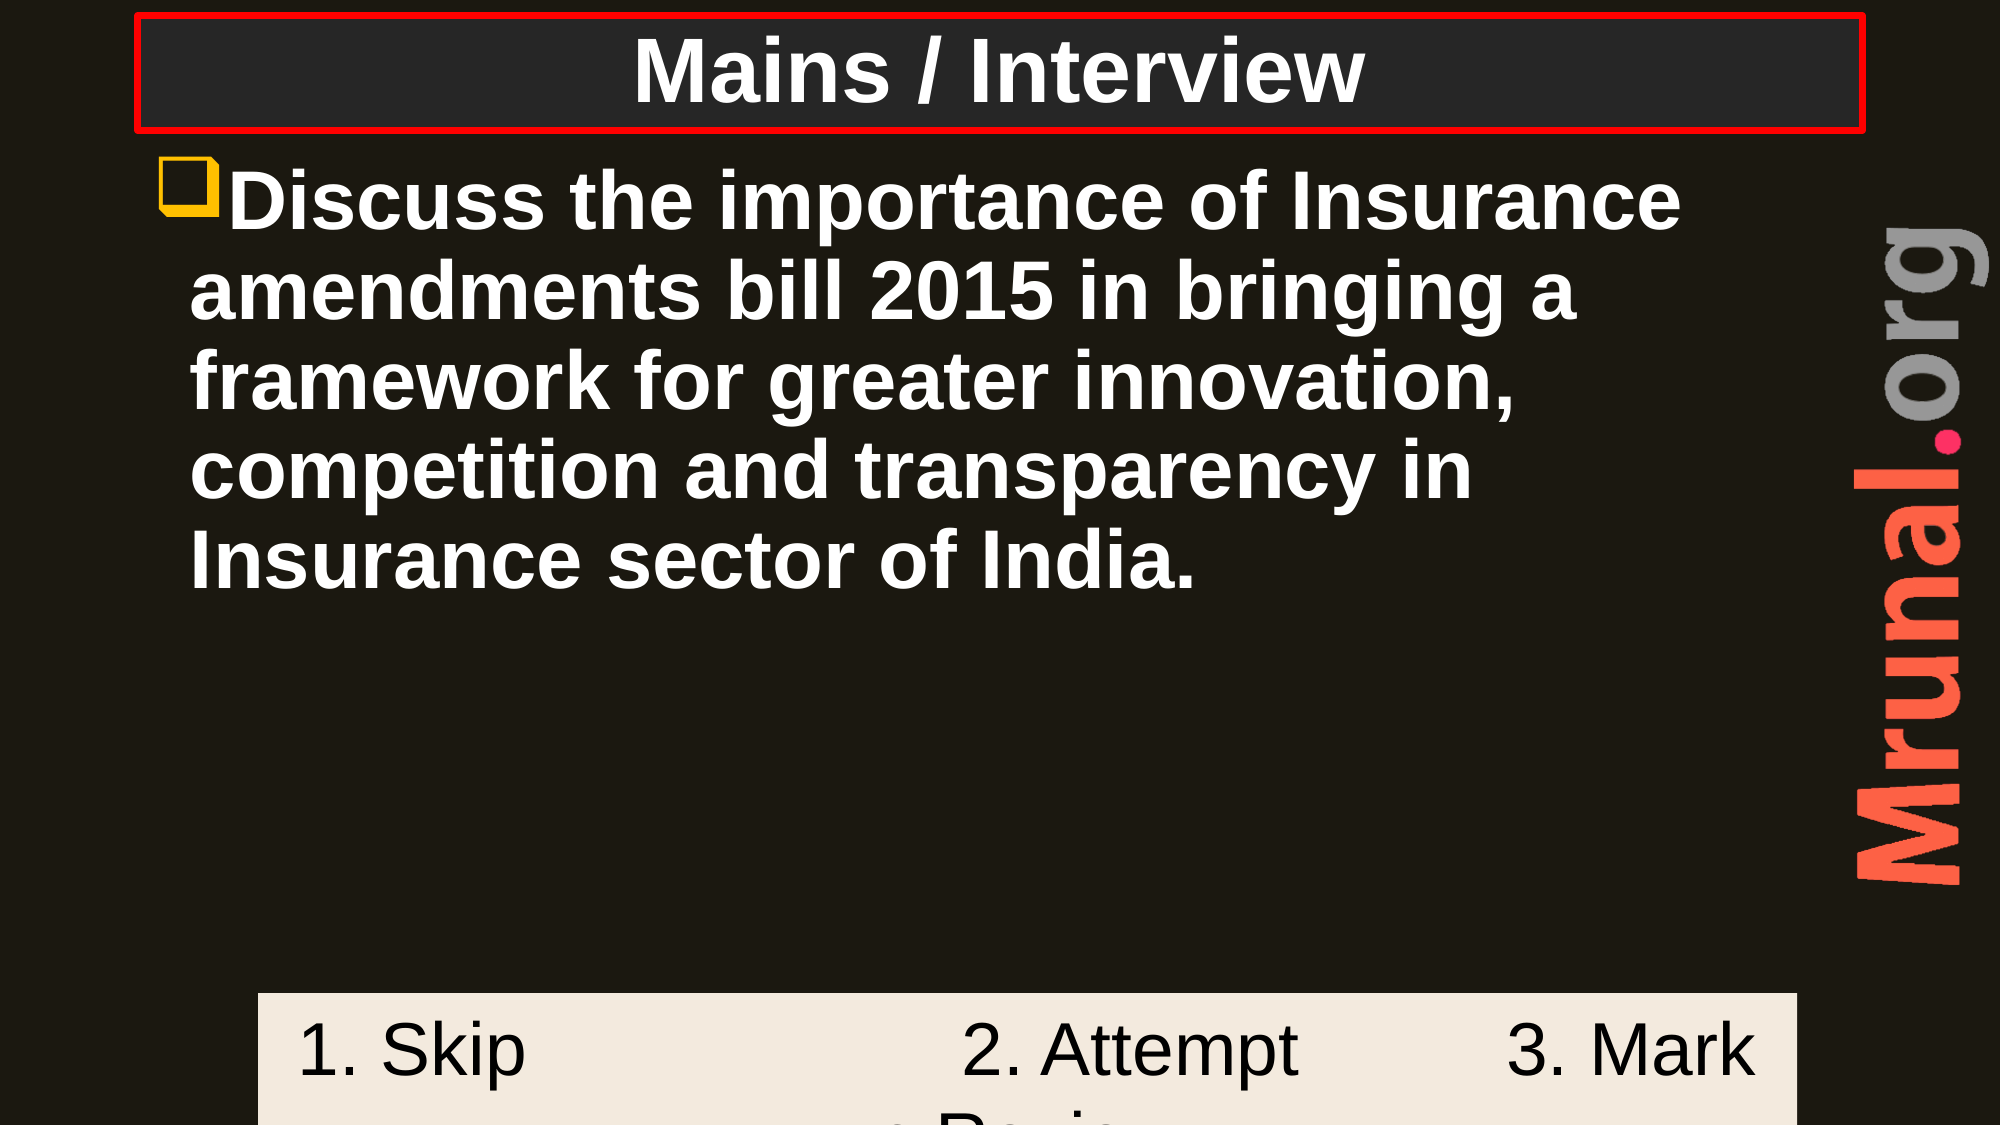

# Mains / Interview
Discuss the importance of Insurance amendments bill 2015 in bringing a framework for greater innovation, competition and transparency in Insurance sector of India.